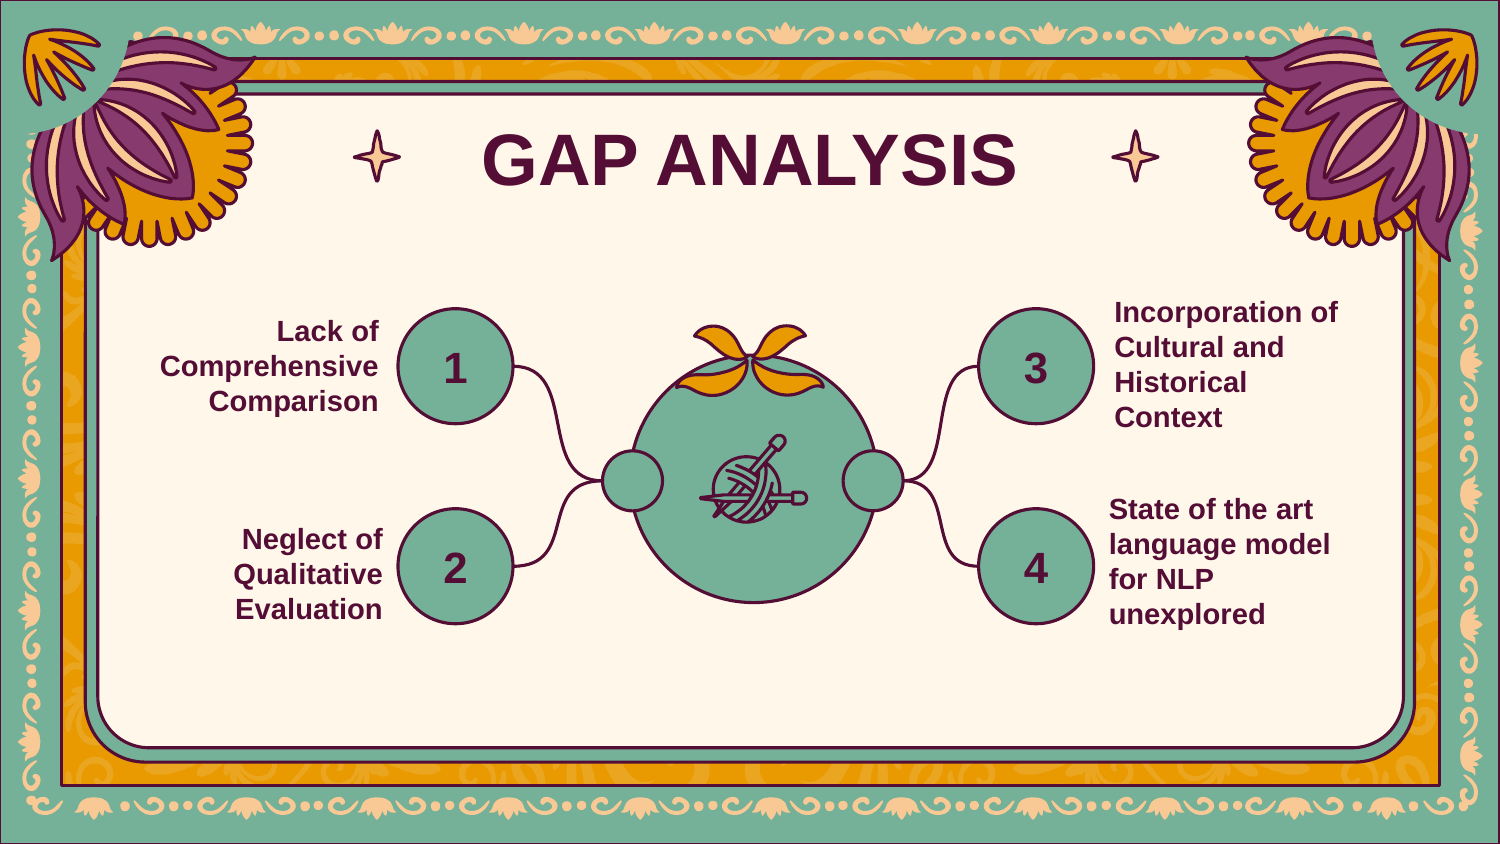

# GAP ANALYSIS

1
3

Incorporation of Cultural and Historical Context
Lack of Comprehensive Comparison

2
4
State of the art language model for NLP unexplored
Neglect of Qualitative Evaluation